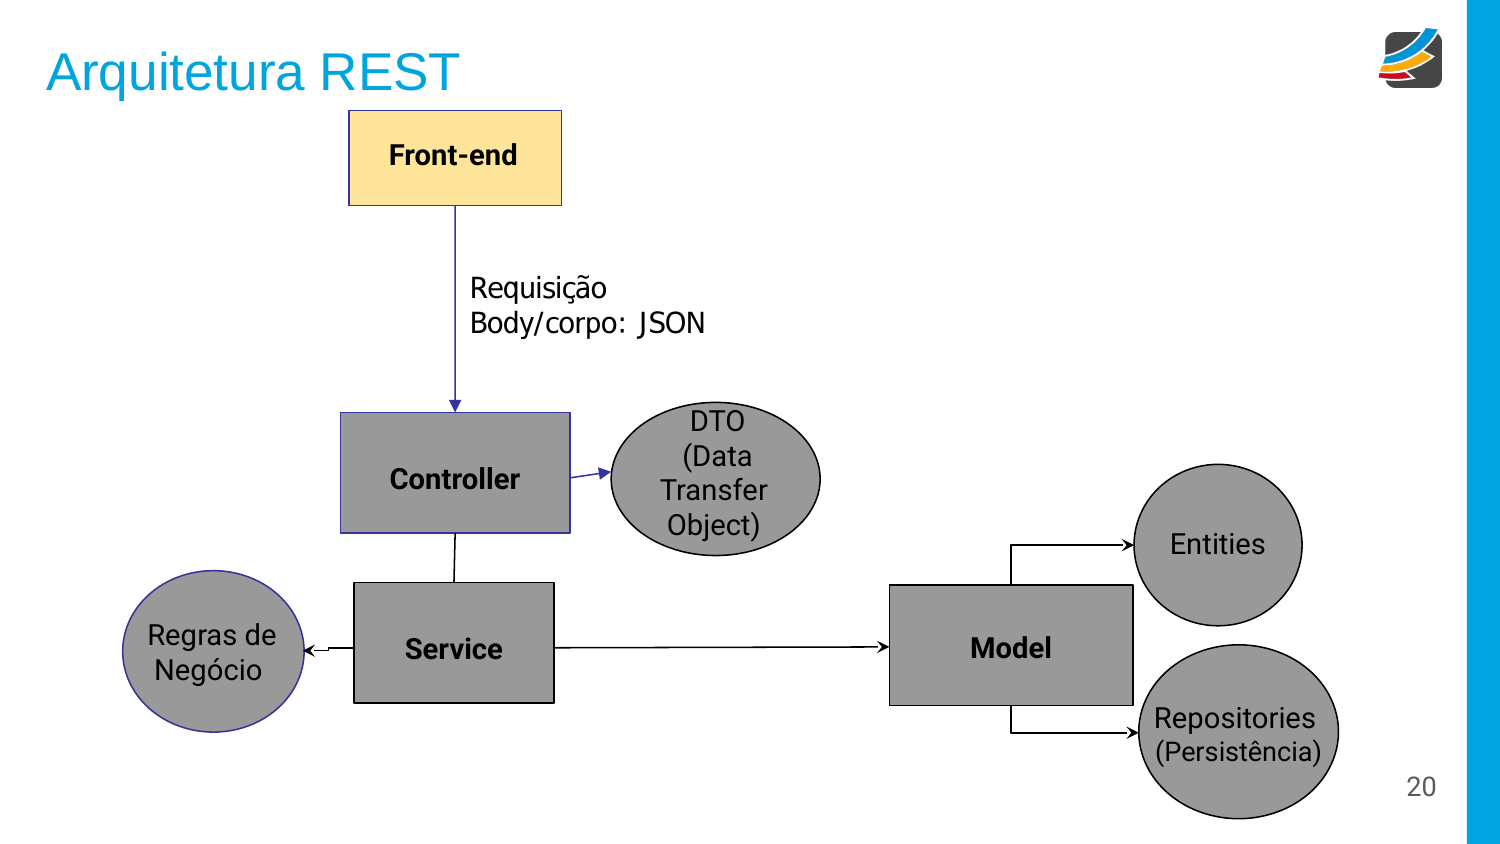

# Arquitetura REST

Front-end
Requisição
Body/corpo: JSON
DTO
(Data Transfer
Object)

Controller

Entities

Regras de Negócio
Model
Service

Repositories
(Persistência)
20